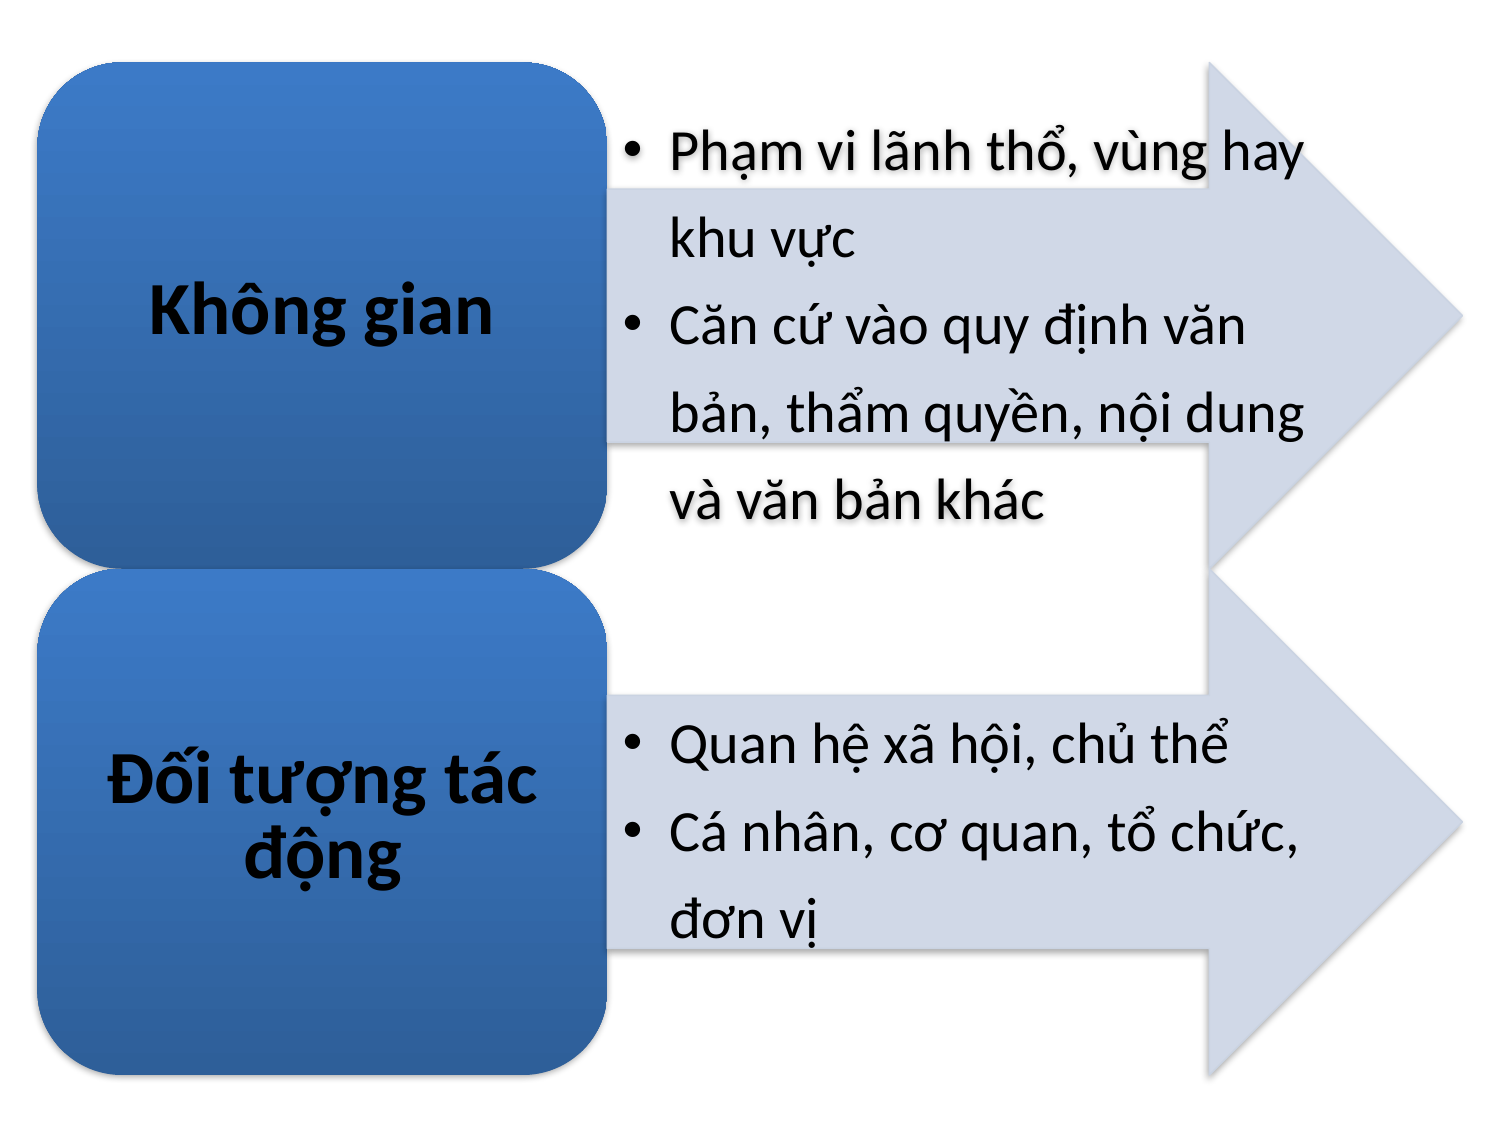

Không gian
Căn cứ vào quy định văn bản, thẩm quyền, nội dung và văn bản khác
Đối tượng tác động
Quan hệ xã hội, chủ thể
Cá nhân, cơ quan, tổ chức, đơn vị